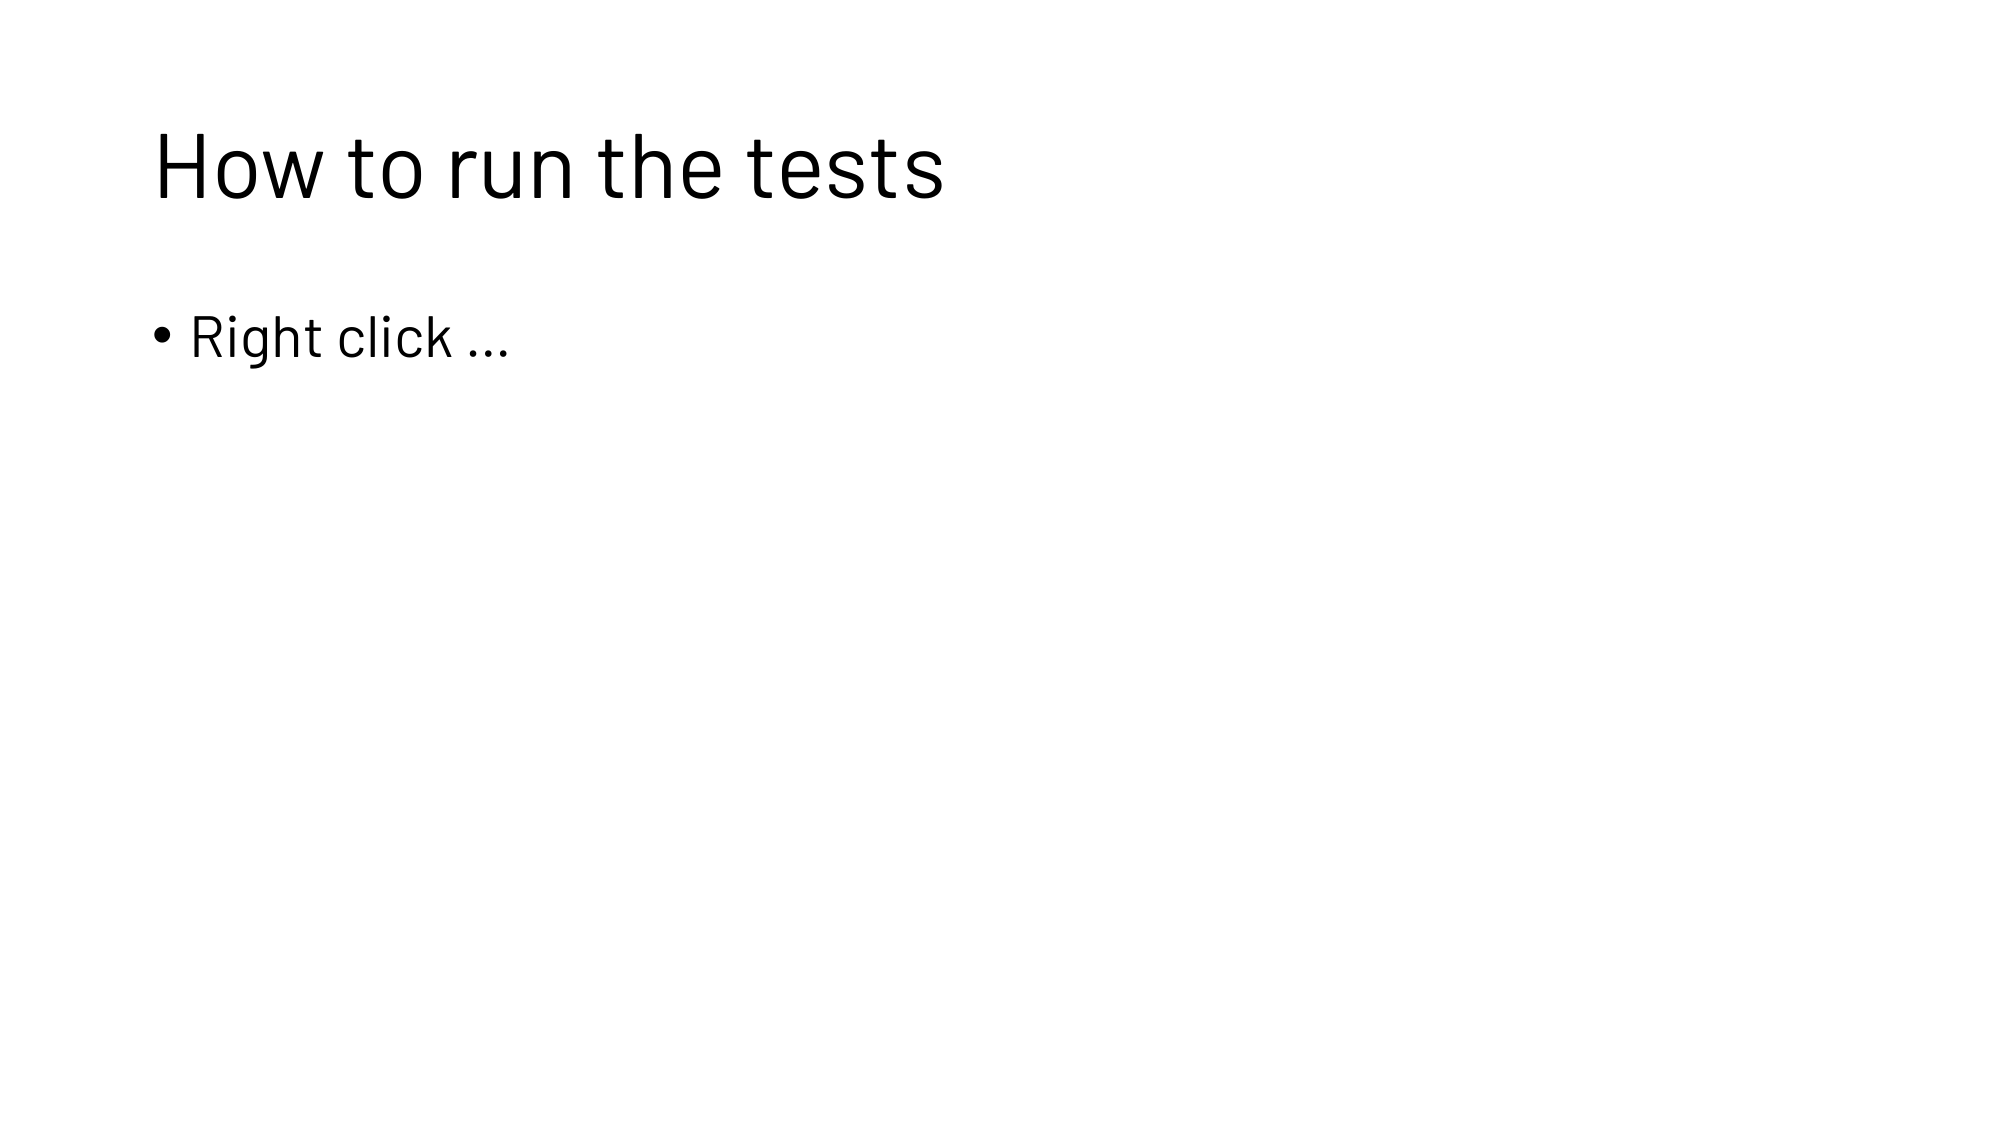

# How to run the tests
Right click …